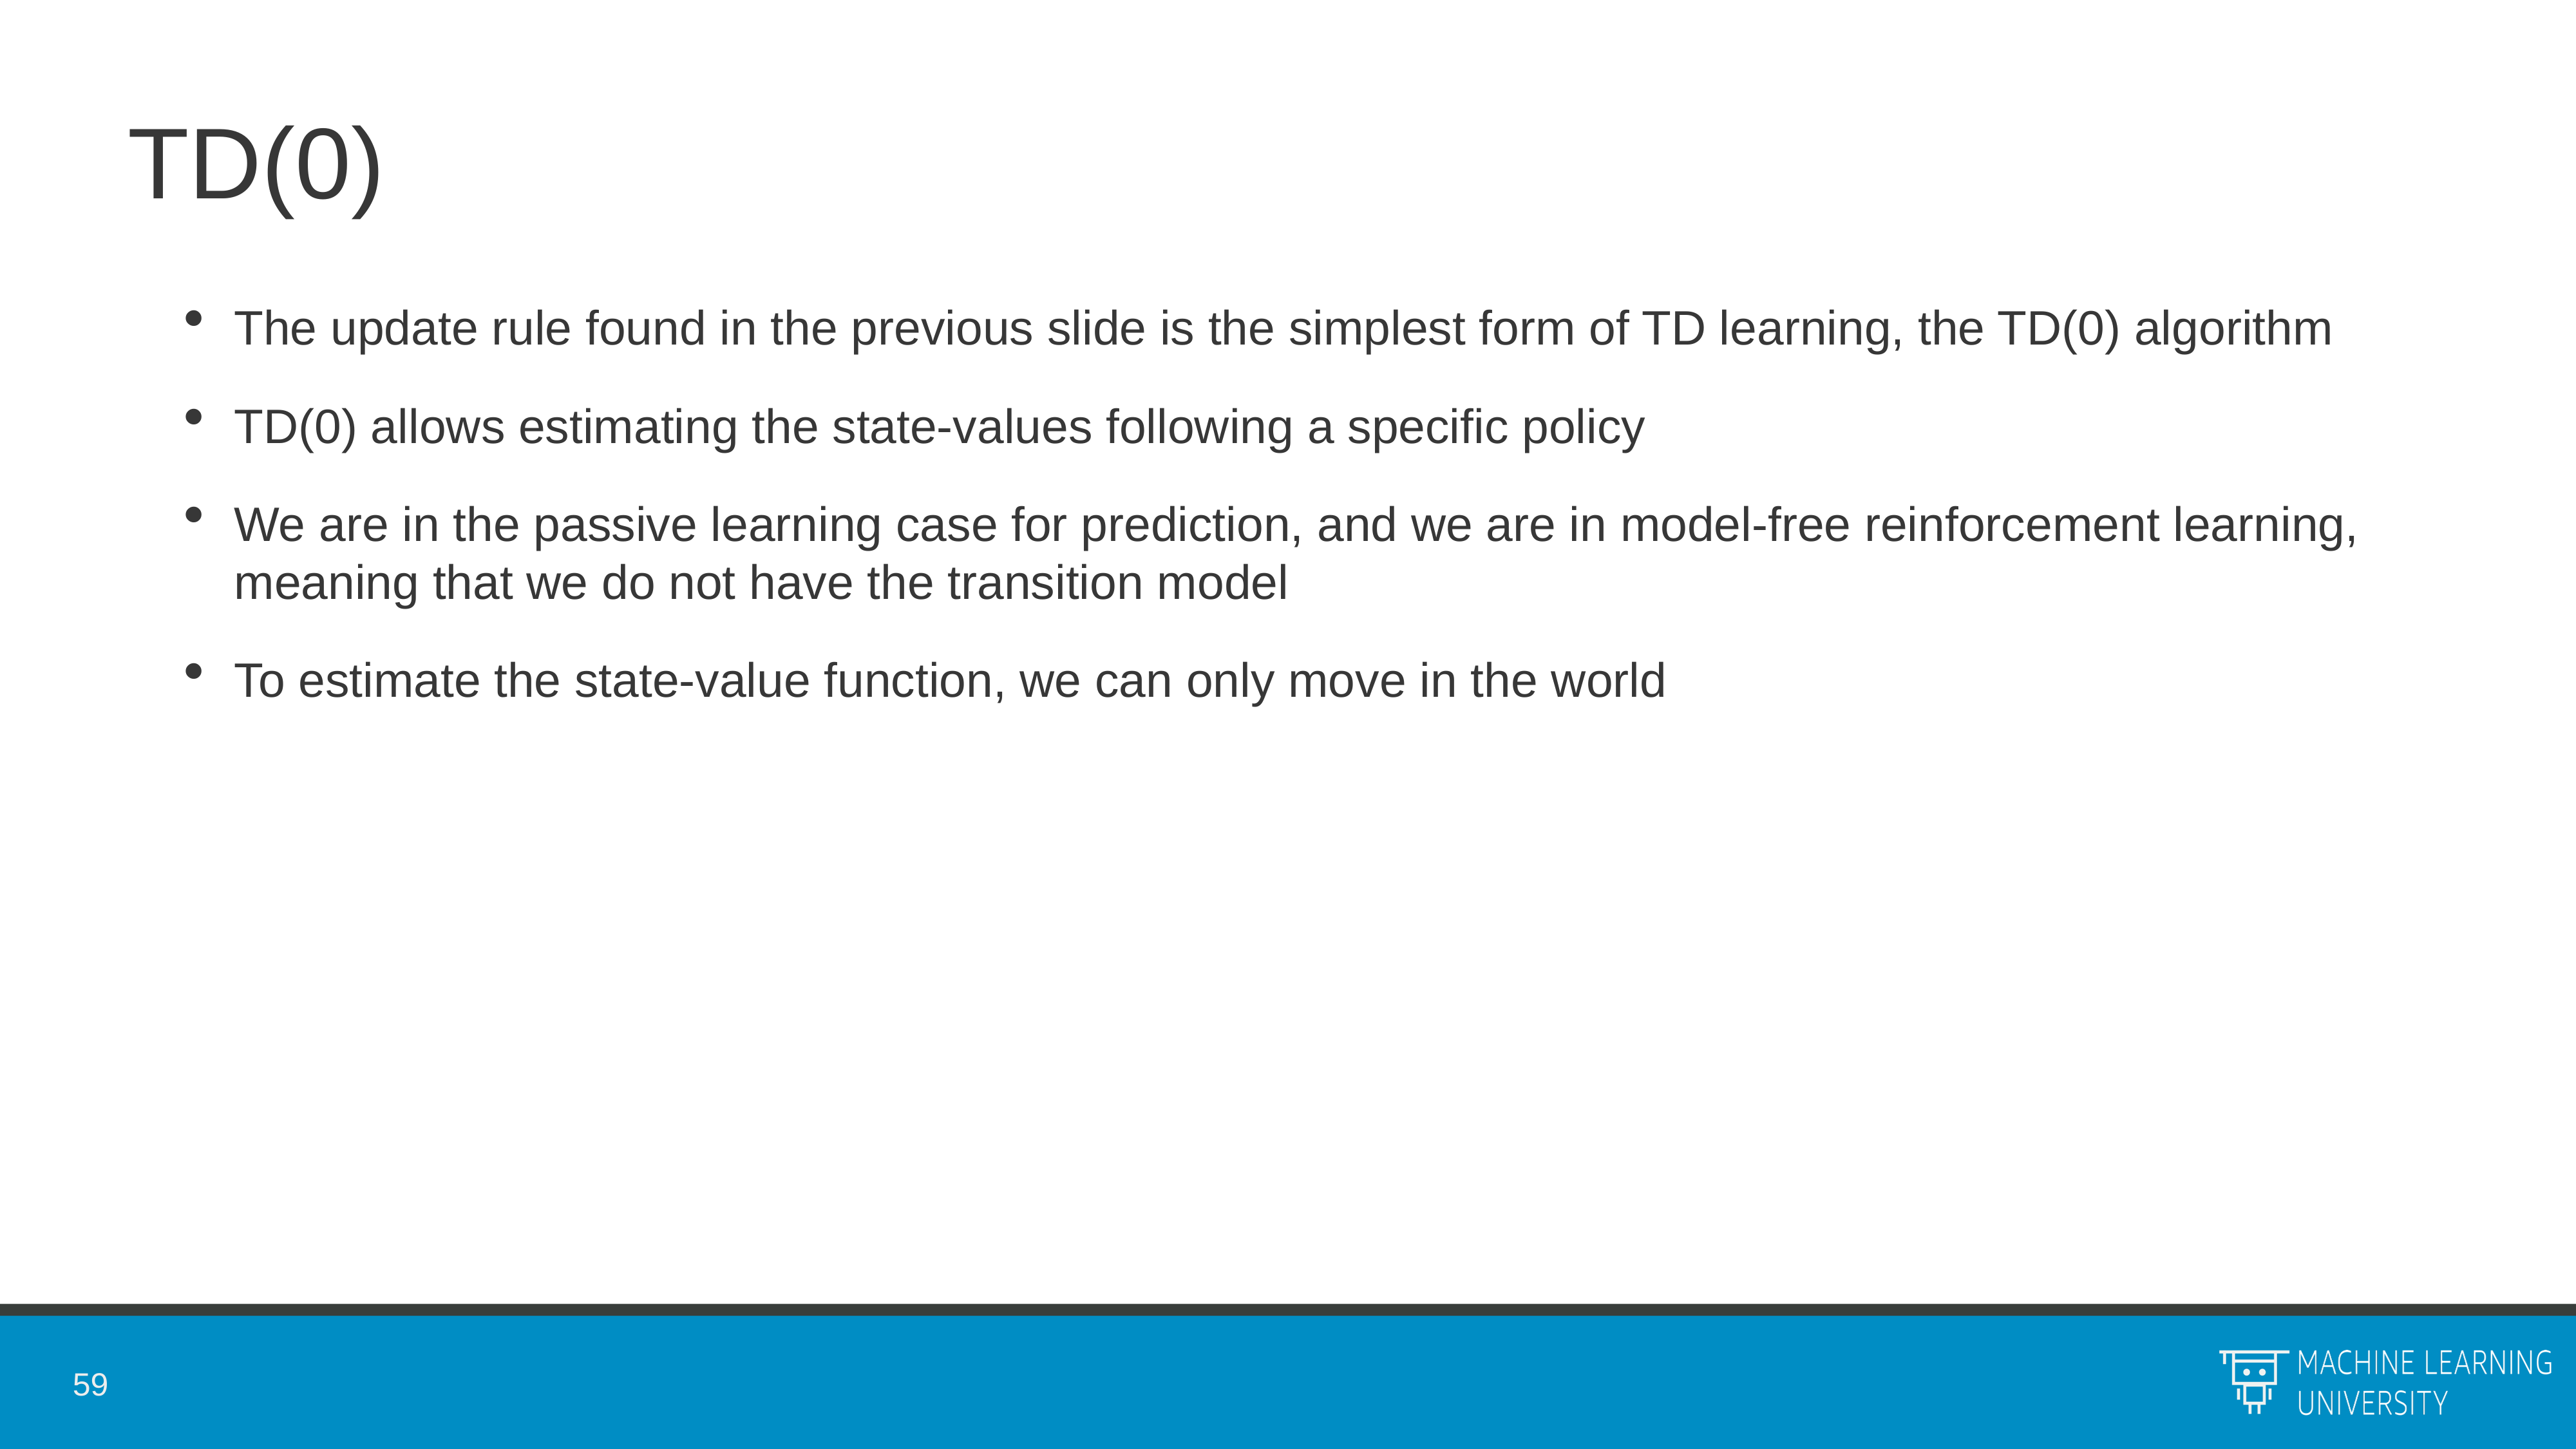

# TD(0)
The update rule found in the previous slide is the simplest form of TD learning, the TD(0) algorithm
TD(0) allows estimating the state-values following a specific policy
We are in the passive learning case for prediction, and we are in model-free reinforcement learning, meaning that we do not have the transition model
To estimate the state-value function, we can only move in the world
59